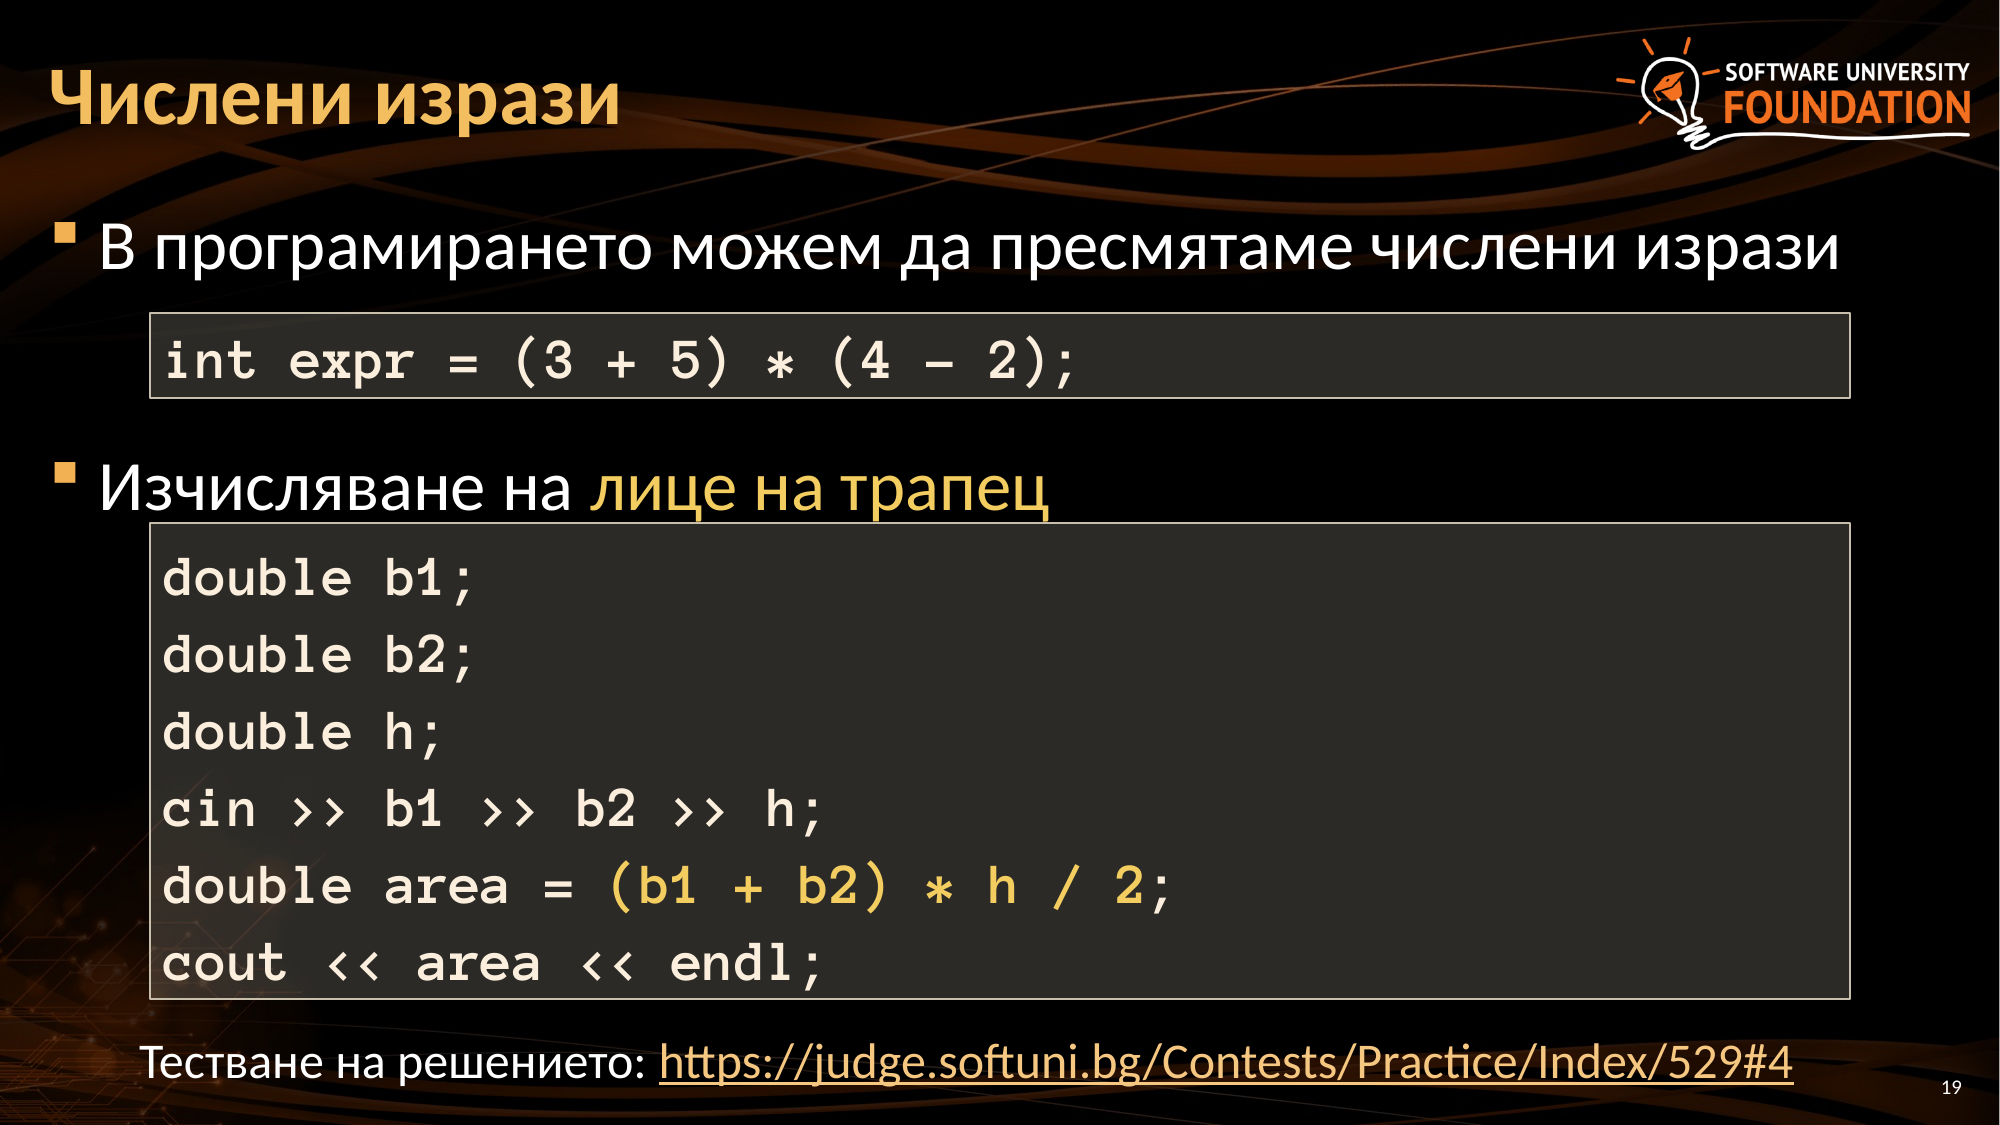

# Числени изрази
В програмирането можем да пресмятаме числени изрази

Изчисляване на лице на трапец
int expr = (3 + 5) * (4 – 2);
double b1;
double b2;
double h;
cin >> b1 >> b2 >> h;
double area = (b1 + b2) * h / 2;
cout << area << endl;
Тестване на решението: https://judge.softuni.bg/Contests/Practice/Index/529#4
19